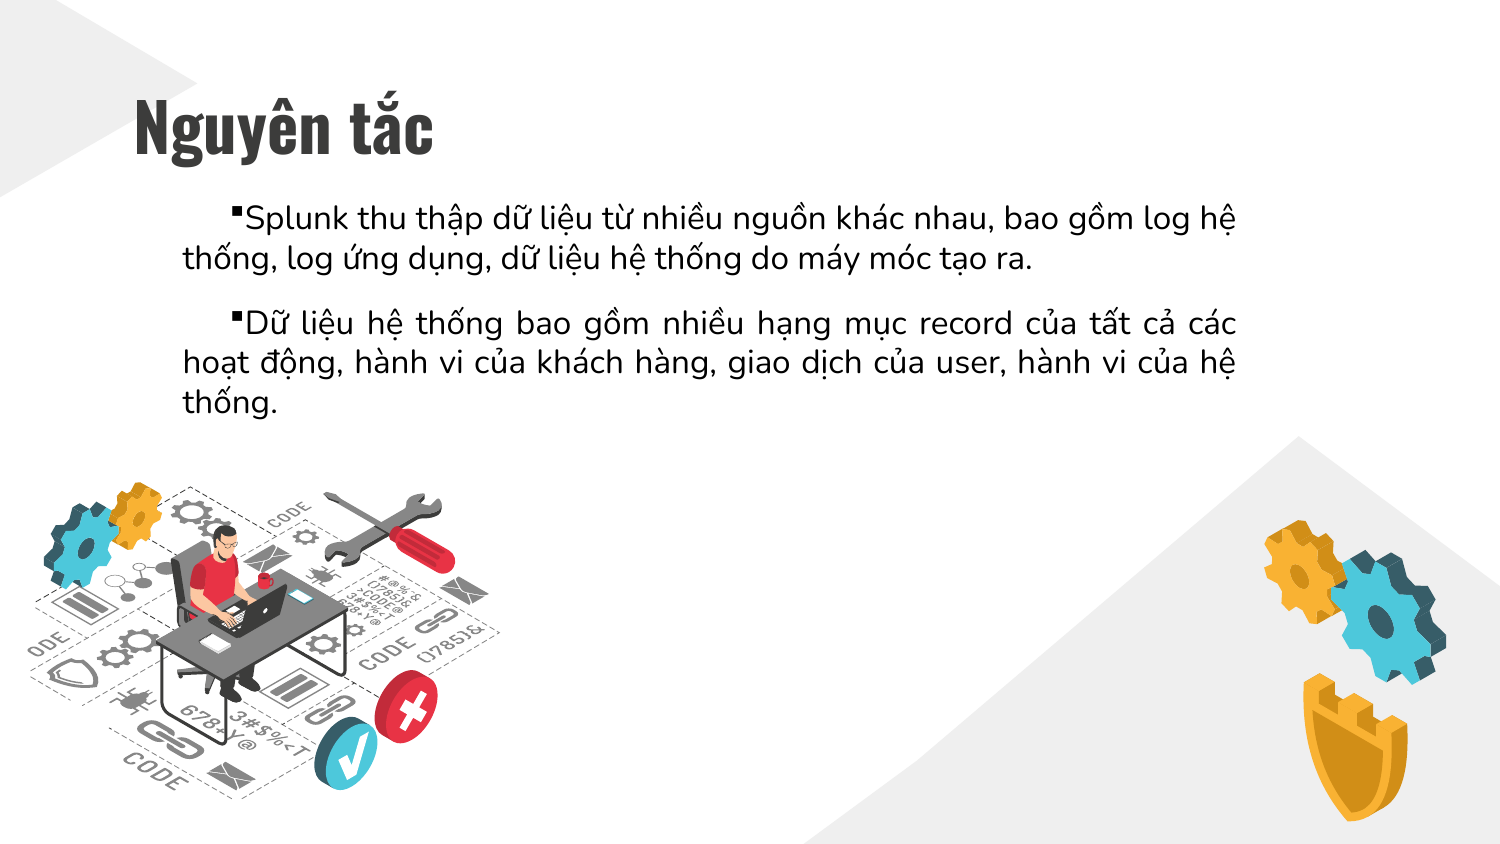

# Nguyên tắc
Splunk thu thập dữ liệu từ nhiều nguồn khác nhau, bao gồm log hệ thống, log ứng dụng, dữ liệu hệ thống do máy móc tạo ra.
Dữ liệu hệ thống bao gồm nhiều hạng mục record của tất cả các hoạt động, hành vi của khách hàng, giao dịch của user, hành vi của hệ thống.